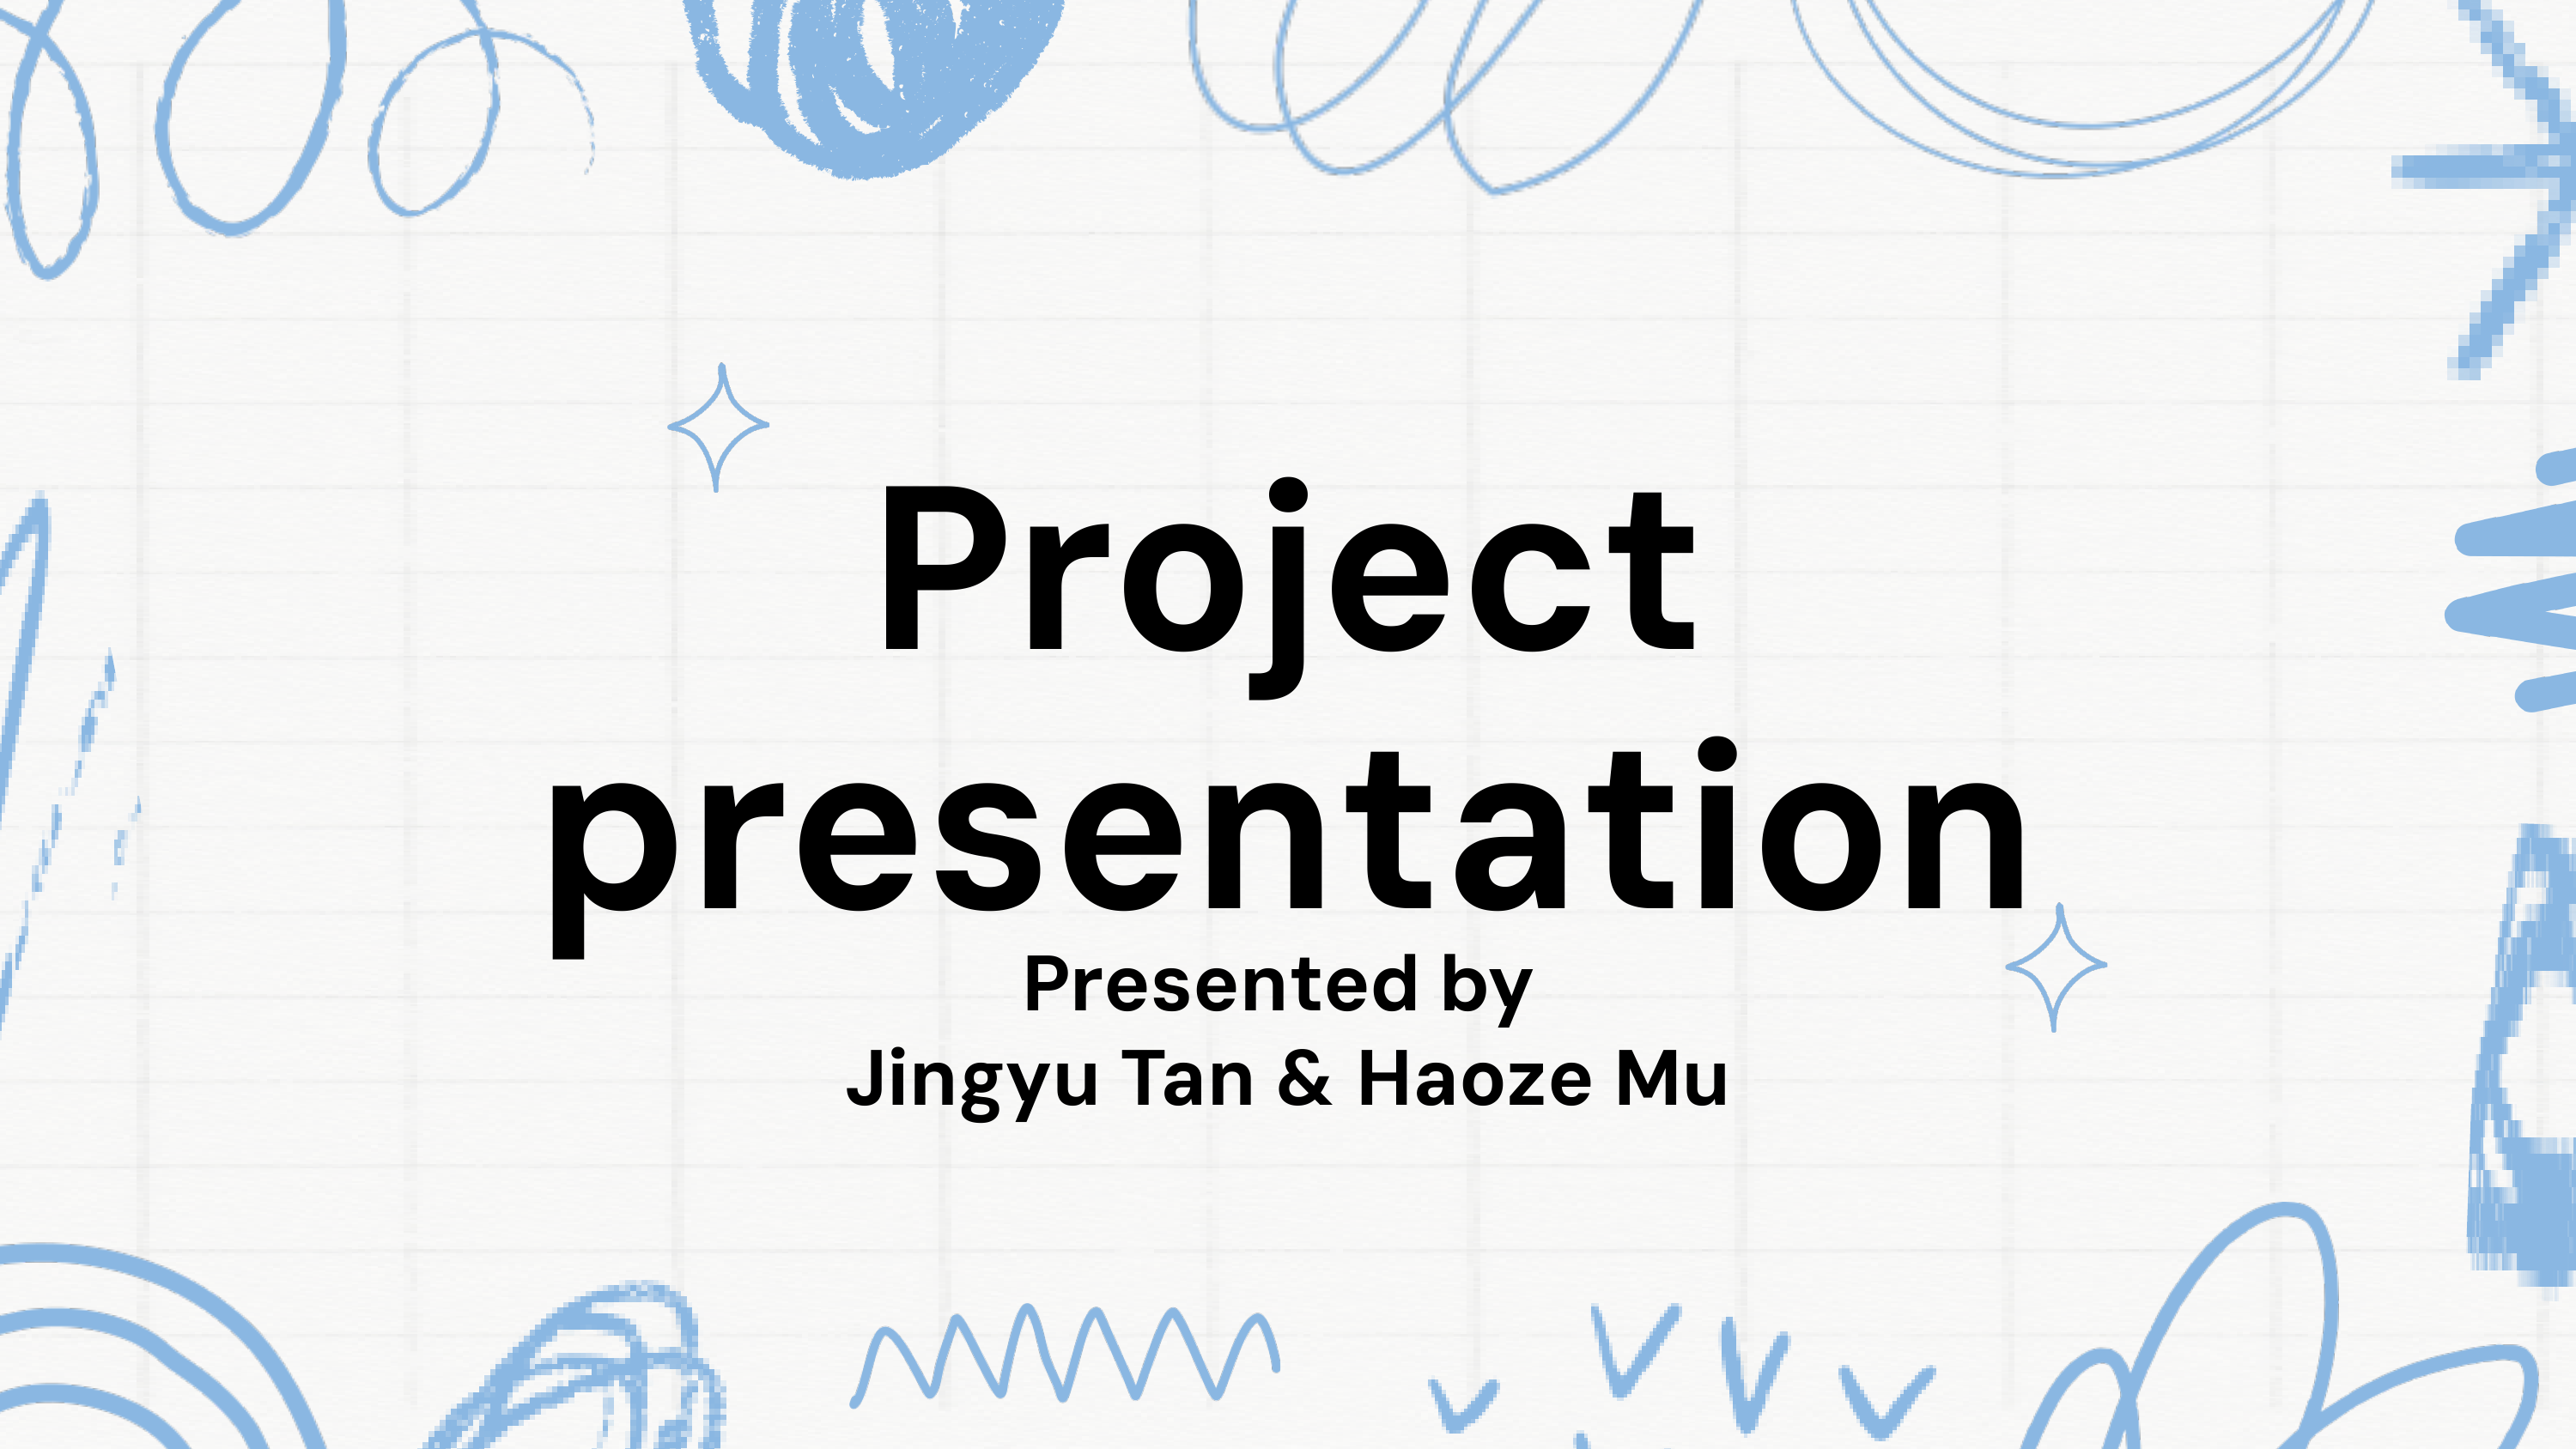

Project presentation

Presented by
Jingyu Tan & Haoze Mu